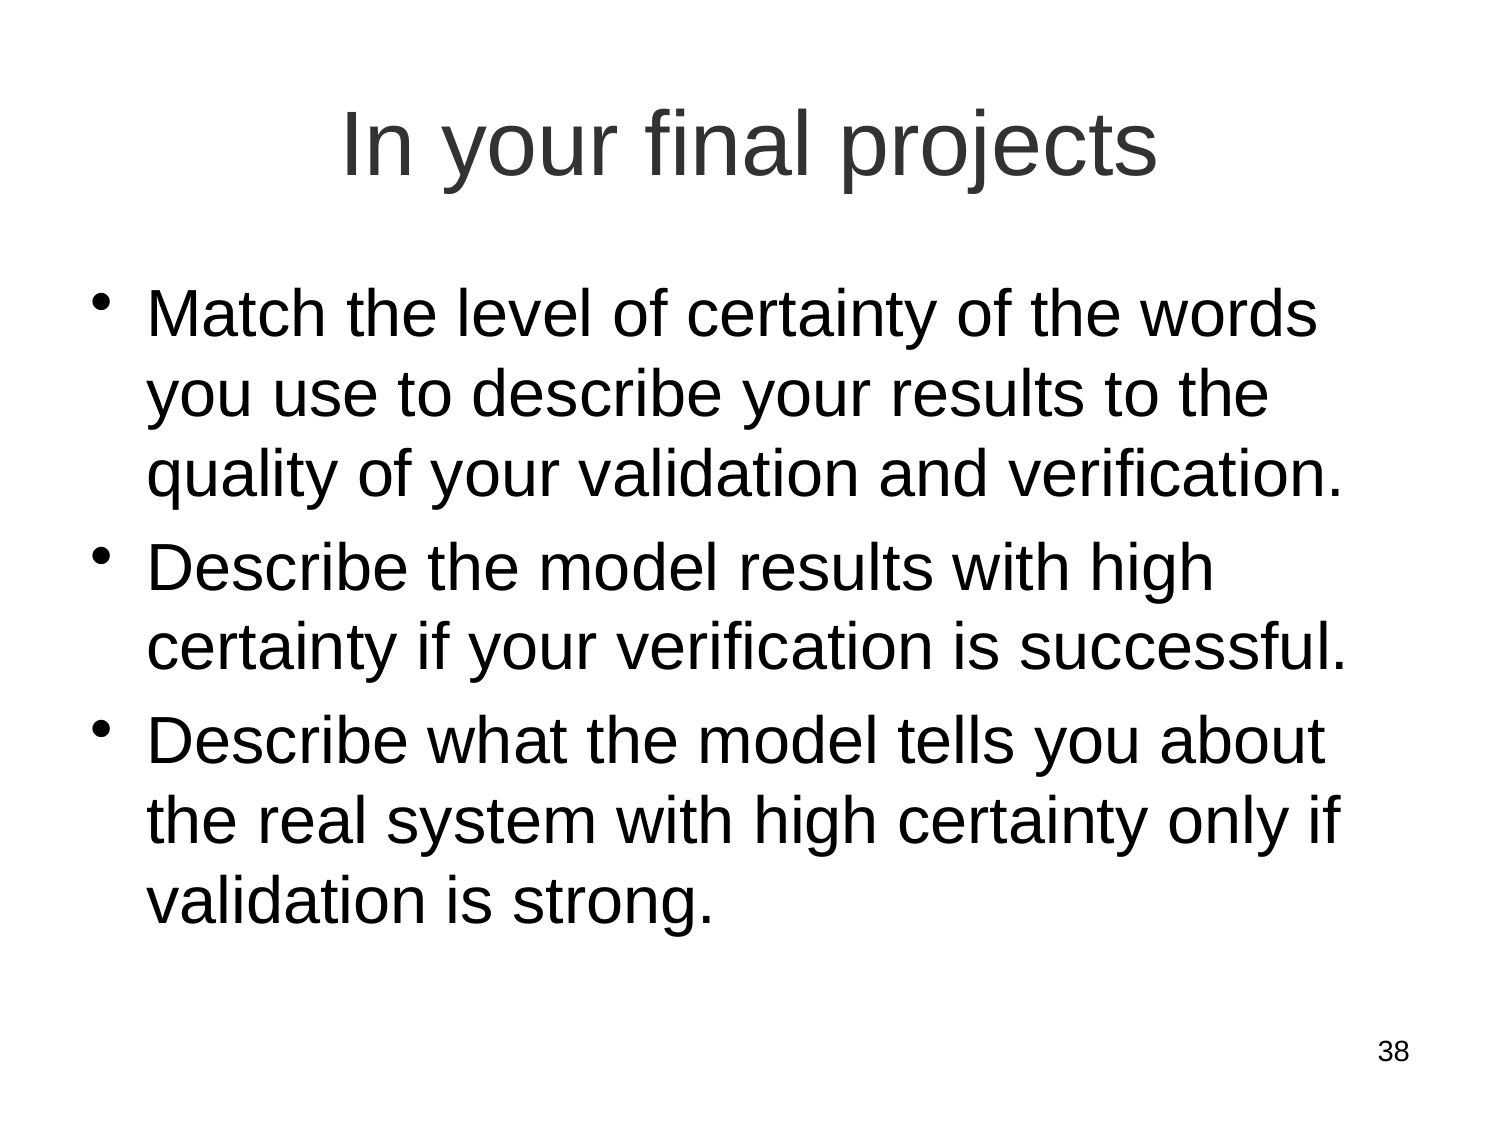

# In your final projects
Match the level of certainty of the words you use to describe your results to the quality of your validation and verification.
Describe the model results with high certainty if your verification is successful.
Describe what the model tells you about the real system with high certainty only if validation is strong.
38